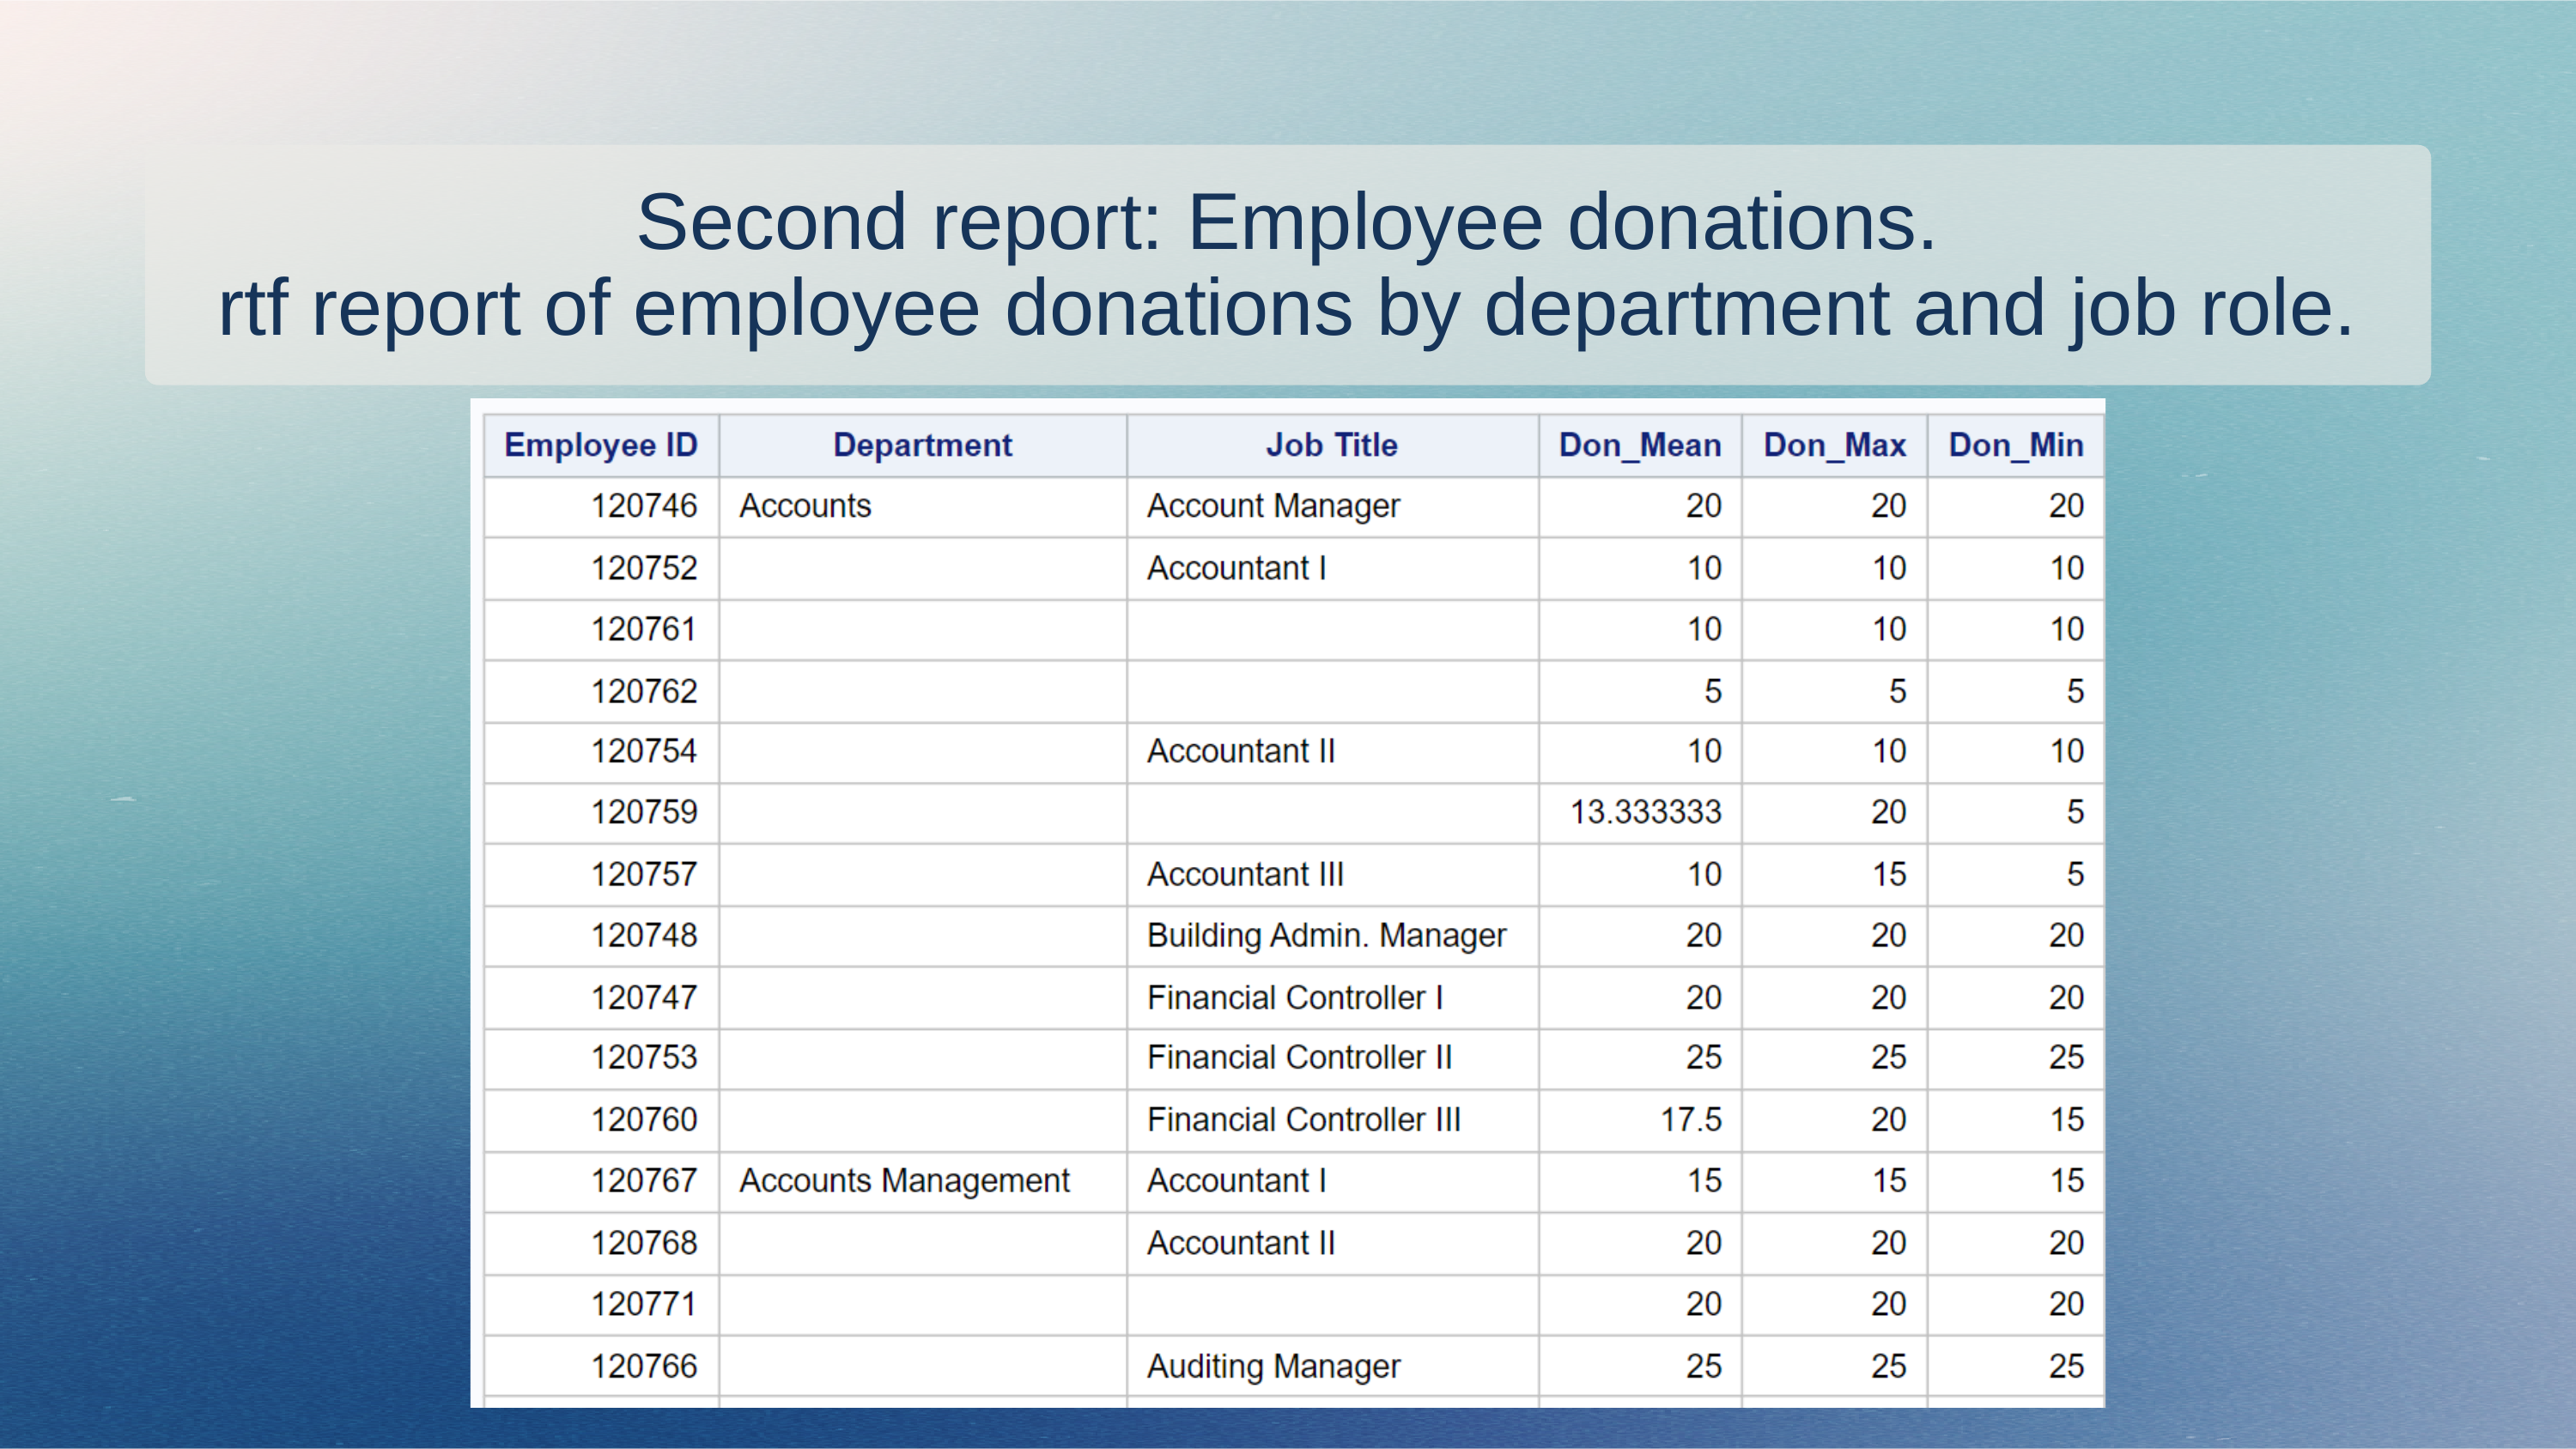

Second report: Employee donations.
rtf report of employee donations by department and job role.